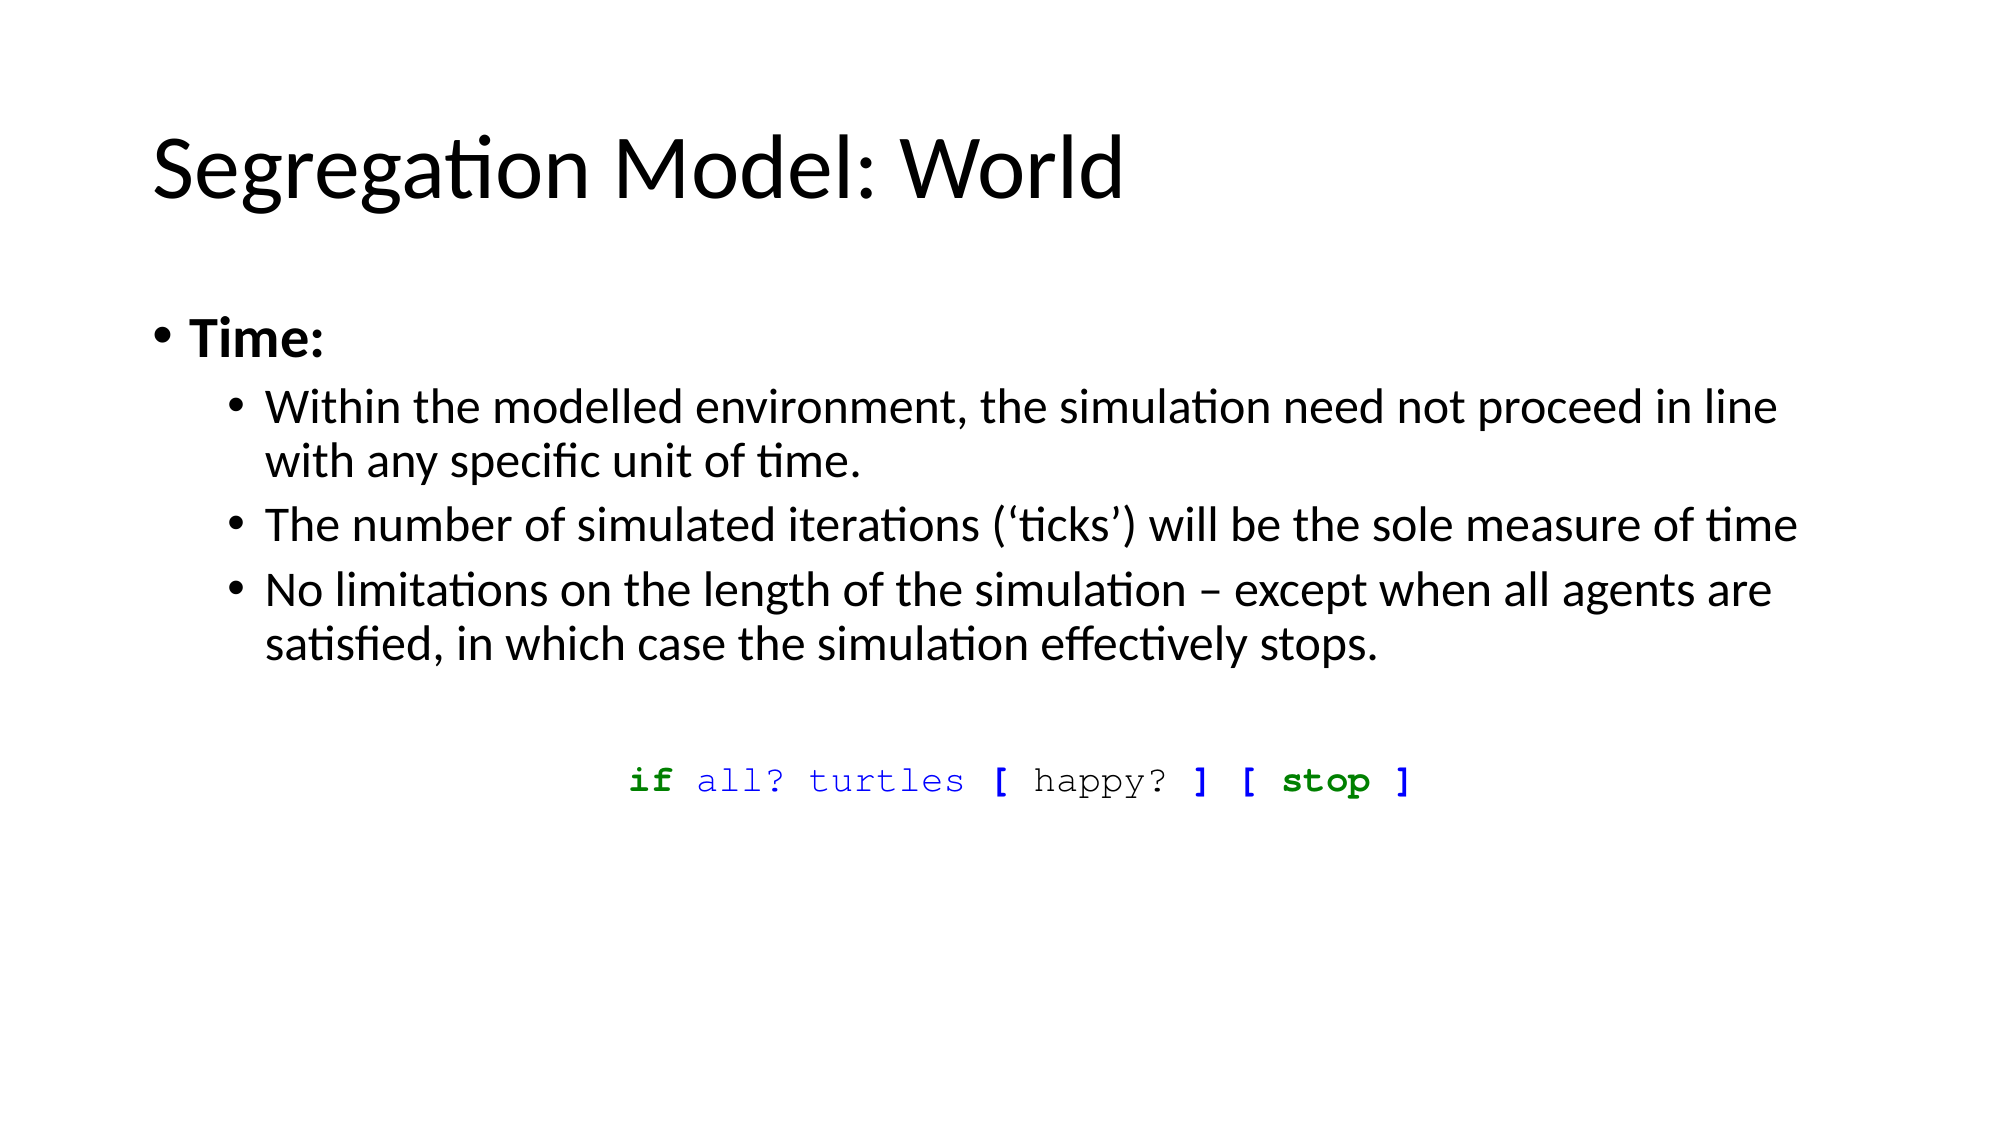

# Segregation Model: World
Time:
Within the modelled environment, the simulation need not proceed in line with any specific unit of time.
The number of simulated iterations (‘ticks’) will be the sole measure of time
No limitations on the length of the simulation – except when all agents are satisfied, in which case the simulation effectively stops.
  if all? turtles [ happy? ] [ stop ]